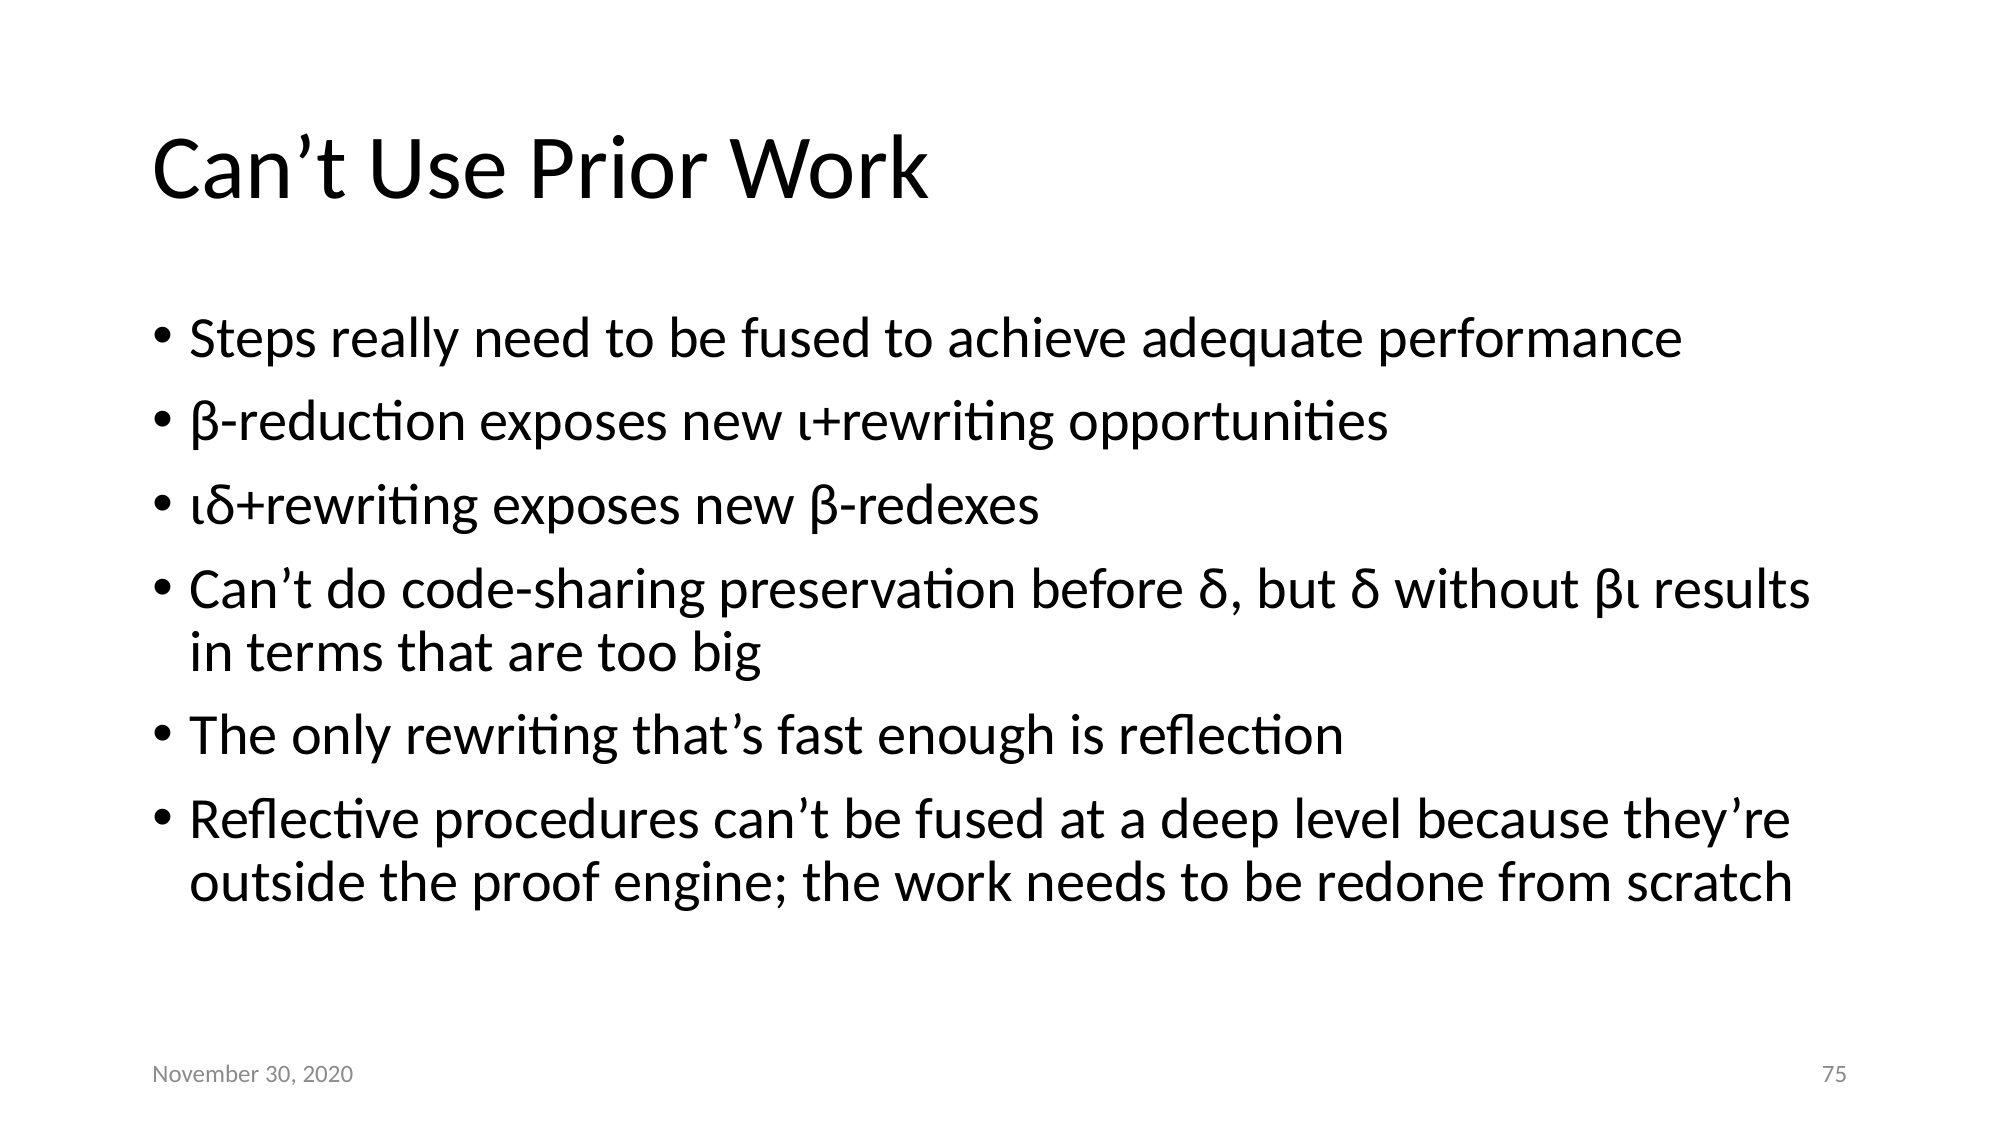

# Can’t Use Prior Work
Steps really need to be fused to achieve adequate performance
β-reduction exposes new ι+rewriting opportunities
ιδ+rewriting exposes new β-redexes
Can’t do code-sharing preservation before δ, but δ without βι results in terms that are too big
The only rewriting that’s fast enough is reflection
Reflective procedures can’t be fused at a deep level because they’re outside the proof engine; the work needs to be redone from scratch

November 30, 2020
75